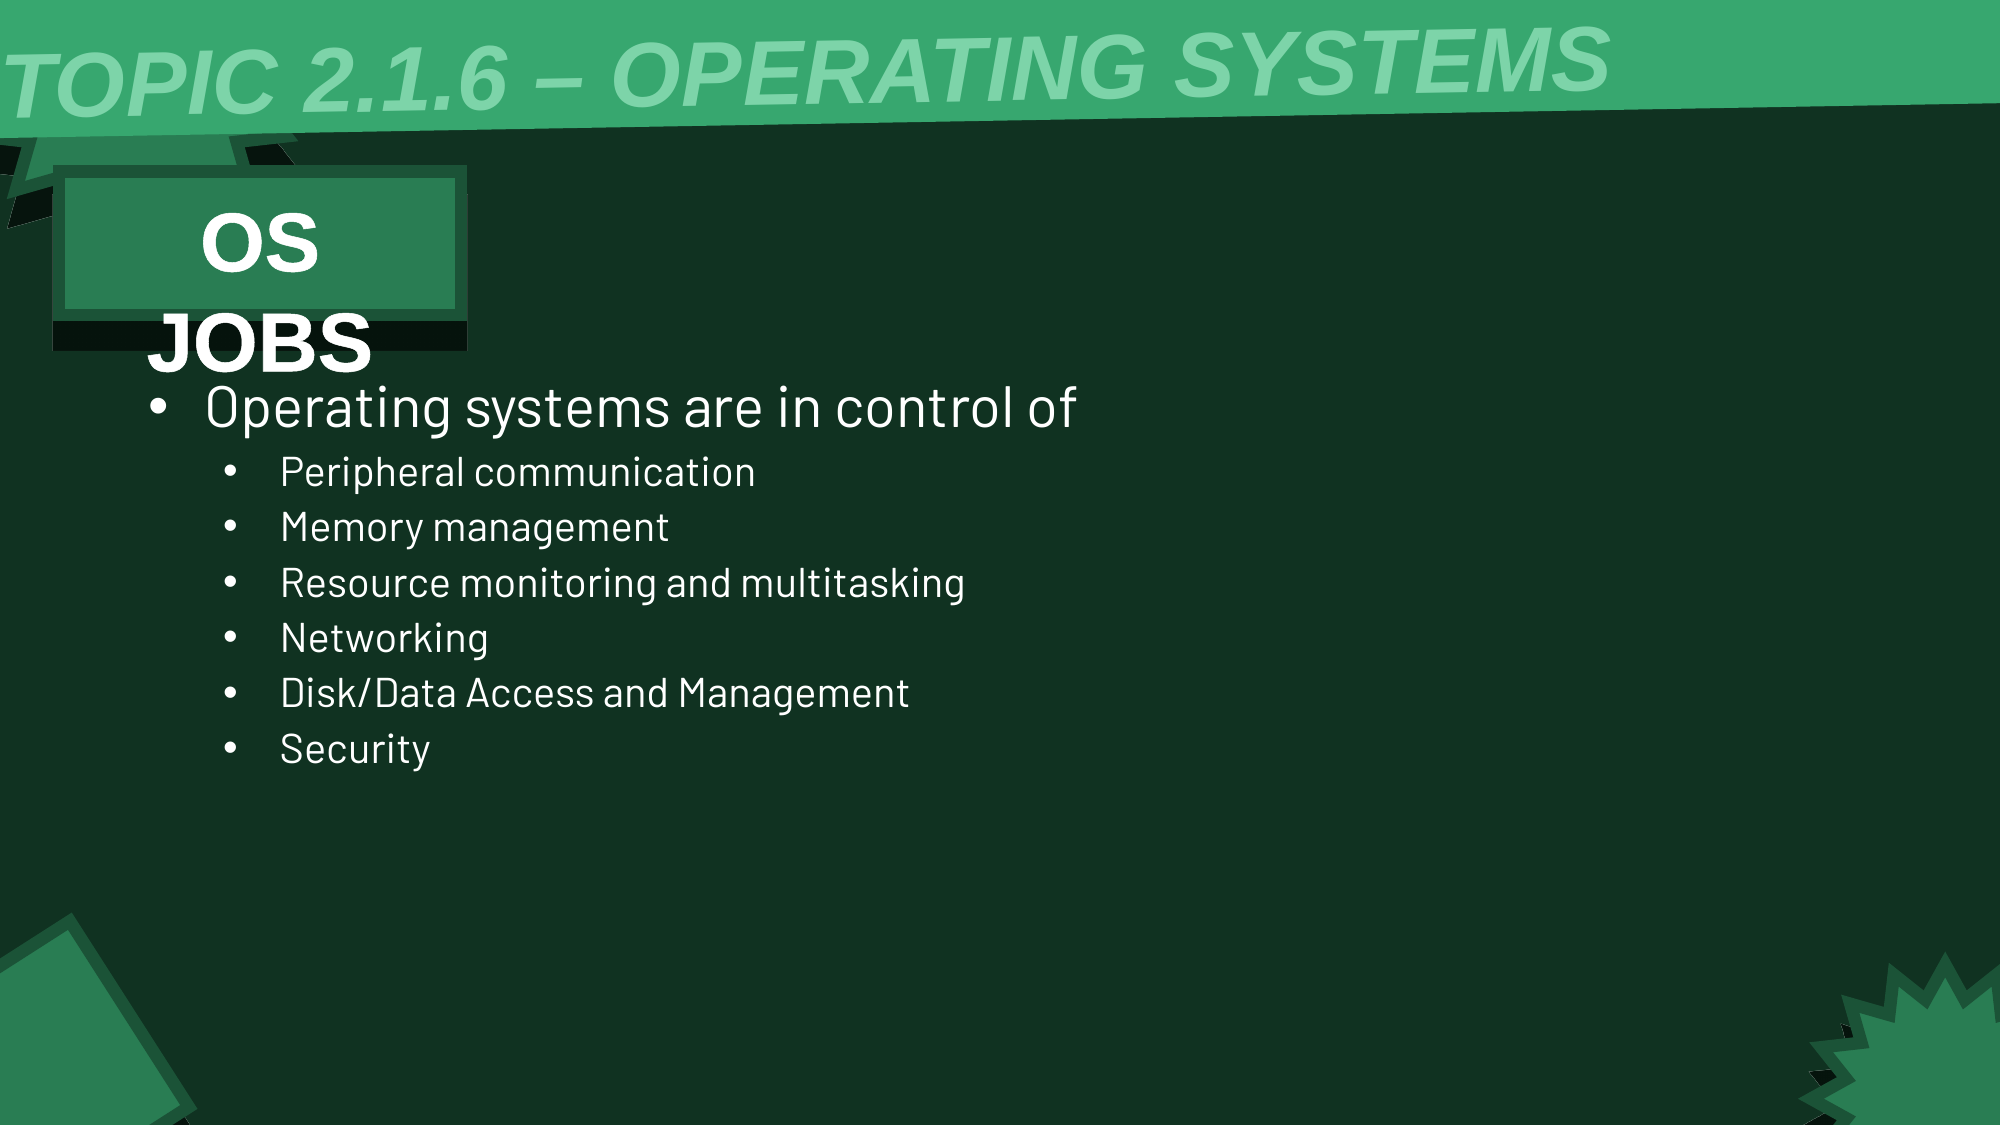

TOPIC 2.1.6 – OPERATING SYSTEMS

OS JOBS
Operating systems are in control of
Peripheral communication
Memory management
Resource monitoring and multitasking
Networking
Disk/Data Access and Management
Security